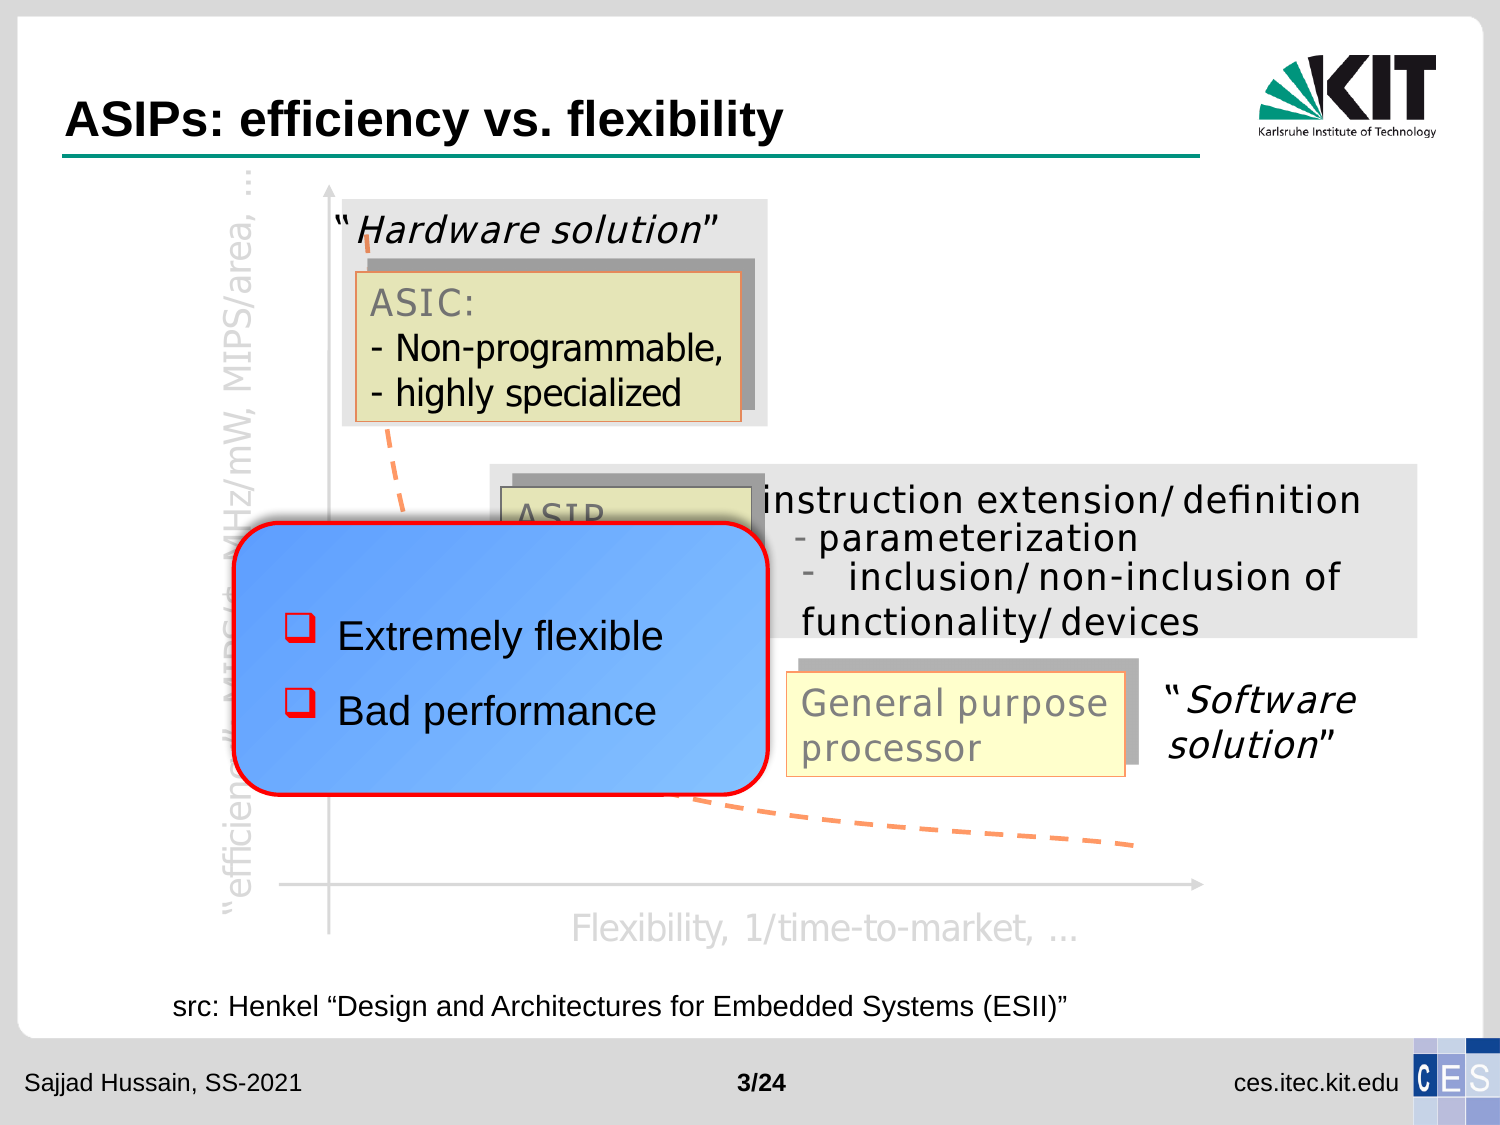

# ASIPs: efficiency vs. flexibility
“Hardware solution”

ASIC:
- Non-programmable,
- highly specialized

- instruction extension/definition
- parameterization
 inclusion/non-inclusion of
functionality/devices
ASIP
(extensible
processor)
“efficiency”: MIPS/$, MHz/mW, MIPS/area, …
Extremely flexible
Bad performance

“Software
solution”
General purpose
processor

Flexibility, 1/time-to-market, …
src: Henkel “Design and Architectures for Embedded Systems (ESII)”